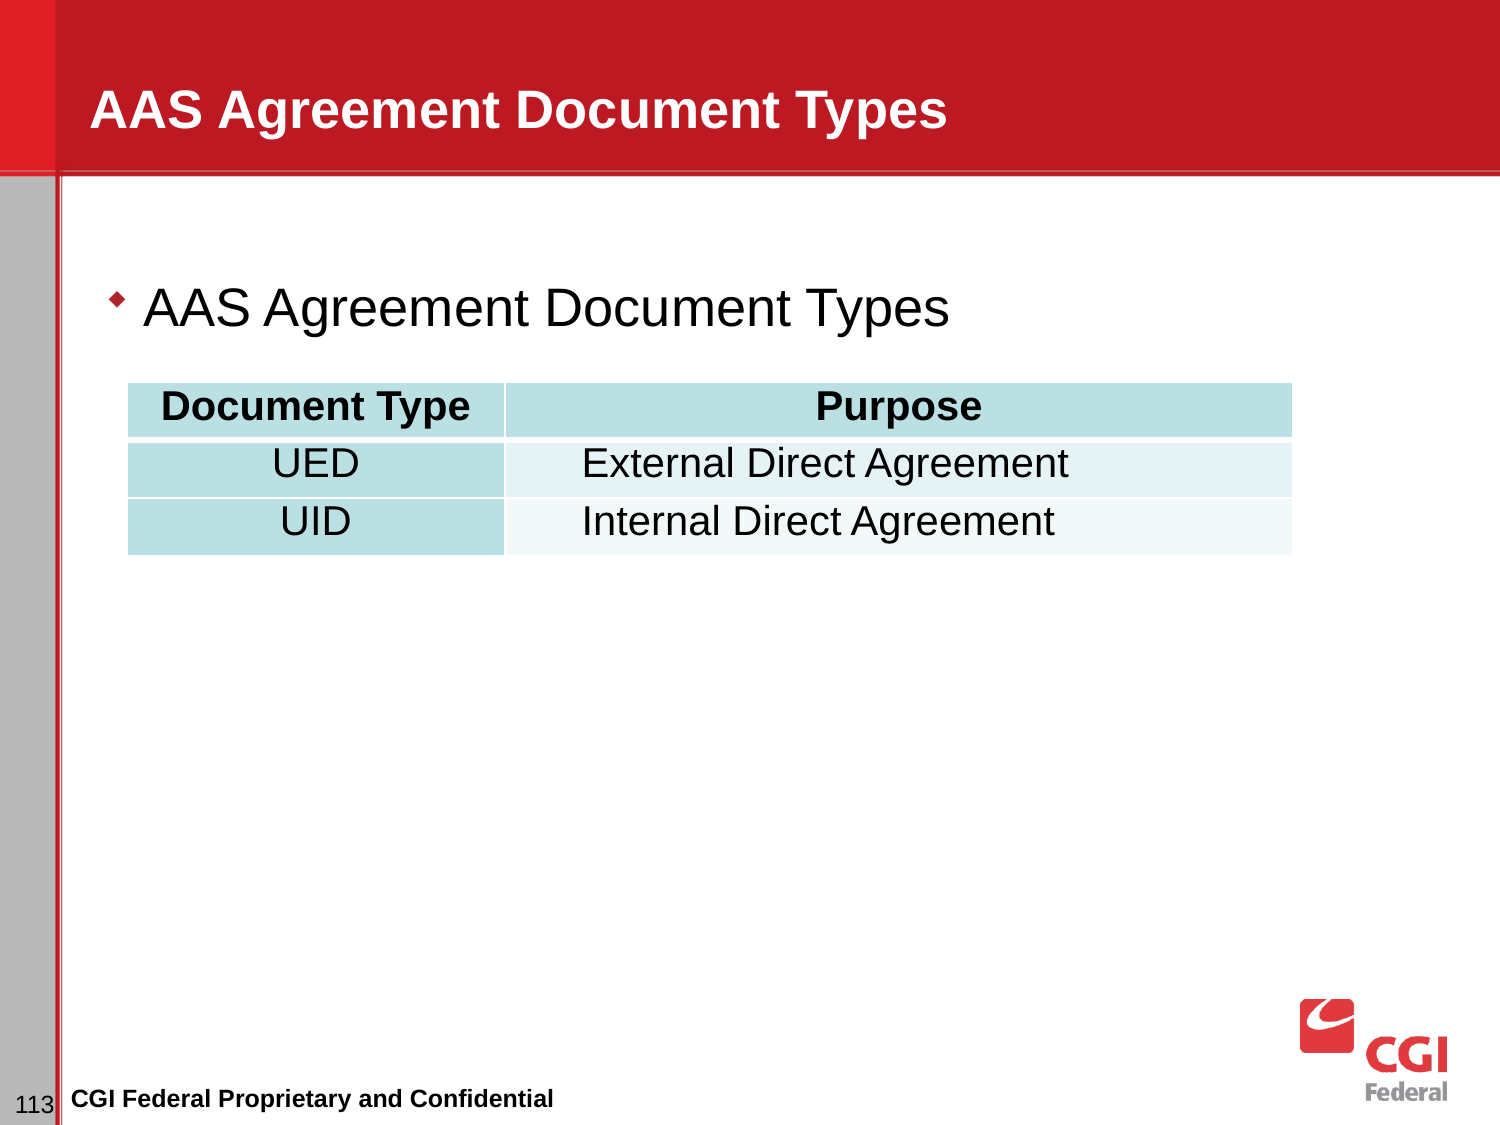

# AAS Agreement Document Types
AAS Agreement Document Types

| Document Type | Purpose |
| --- | --- |
| UED | External Direct Agreement |
| UID | Internal Direct Agreement |
CGI Federal Proprietary and Confidential
113